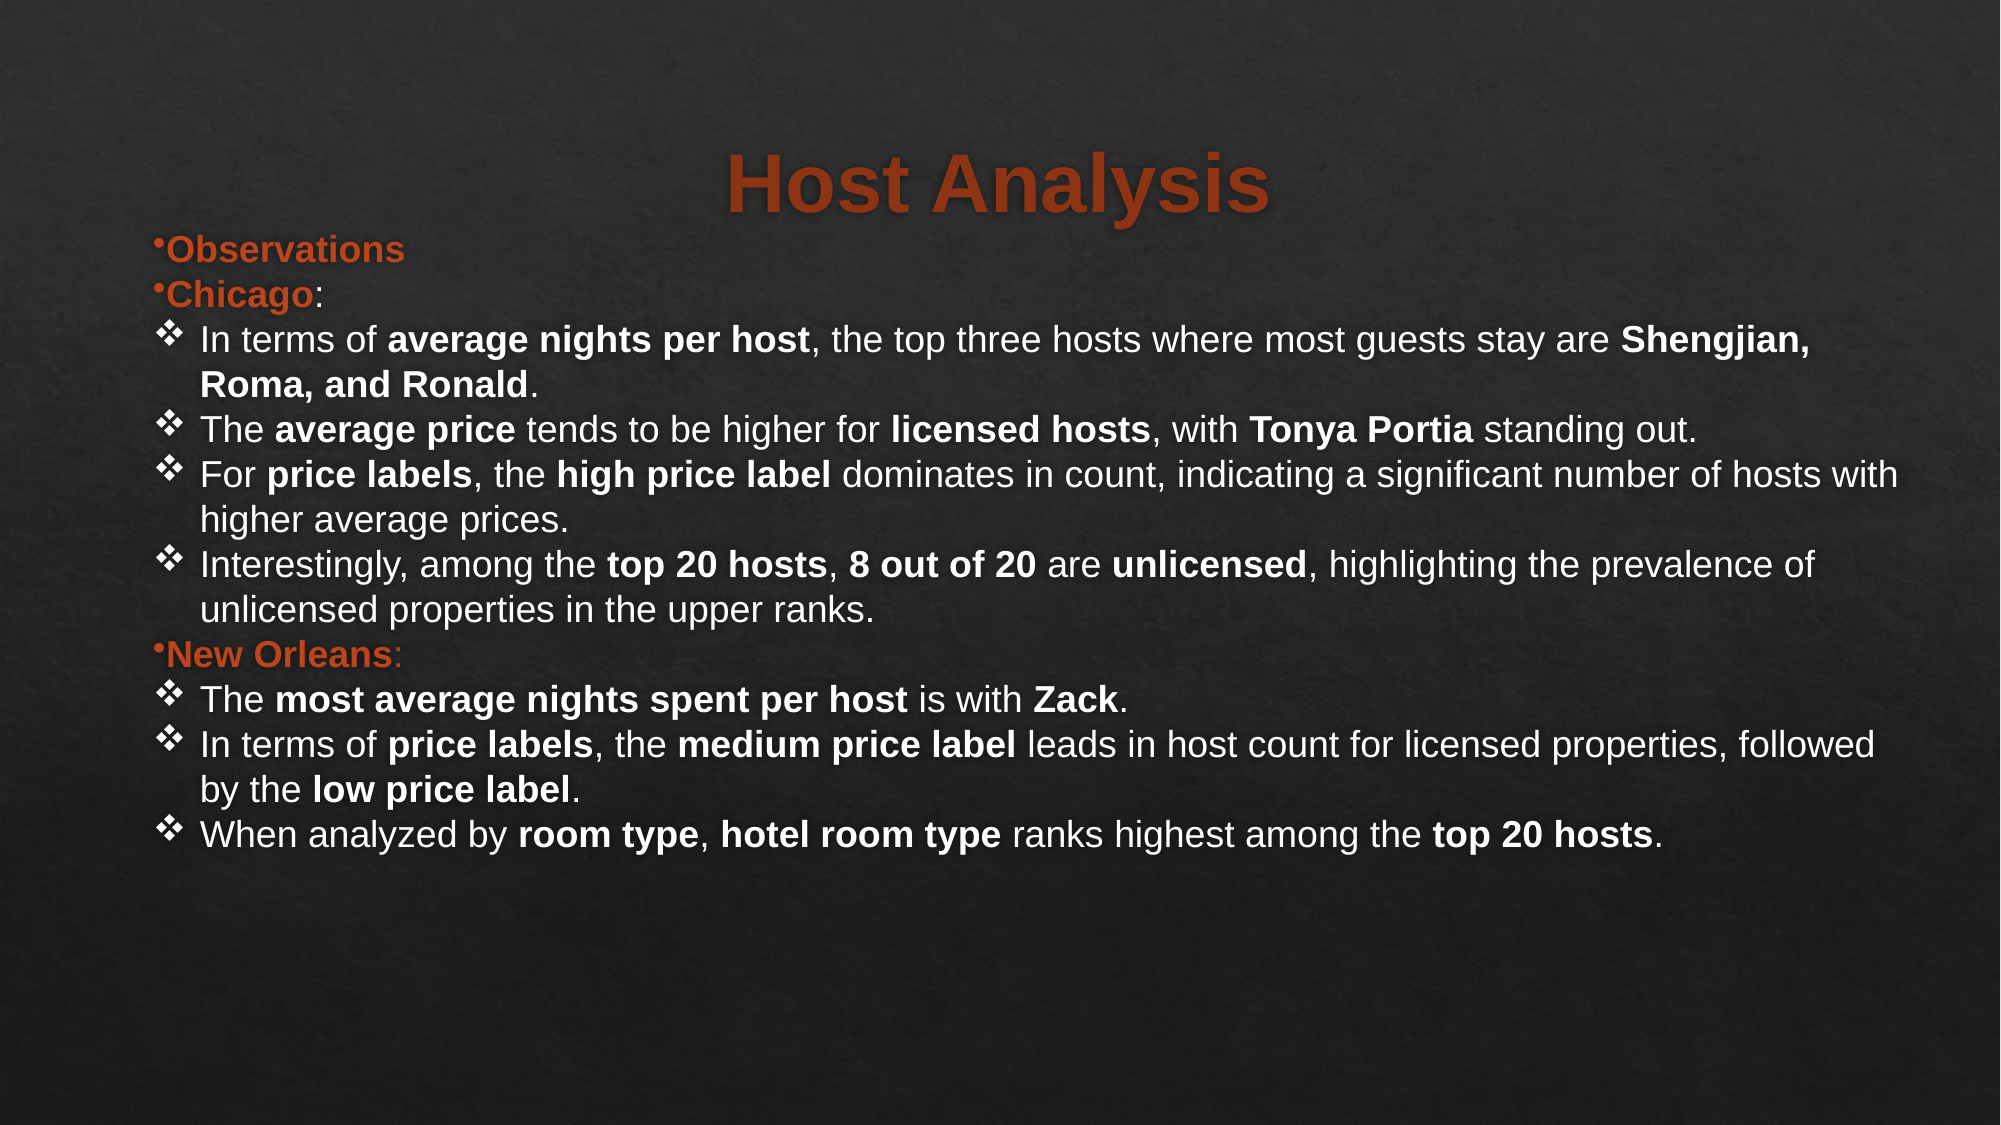

# Host Analysis
Observations
Chicago:
In terms of average nights per host, the top three hosts where most guests stay are Shengjian, Roma, and Ronald.
The average price tends to be higher for licensed hosts, with Tonya Portia standing out.
For price labels, the high price label dominates in count, indicating a significant number of hosts with higher average prices.
Interestingly, among the top 20 hosts, 8 out of 20 are unlicensed, highlighting the prevalence of unlicensed properties in the upper ranks.
New Orleans:
The most average nights spent per host is with Zack.
In terms of price labels, the medium price label leads in host count for licensed properties, followed by the low price label.
When analyzed by room type, hotel room type ranks highest among the top 20 hosts.